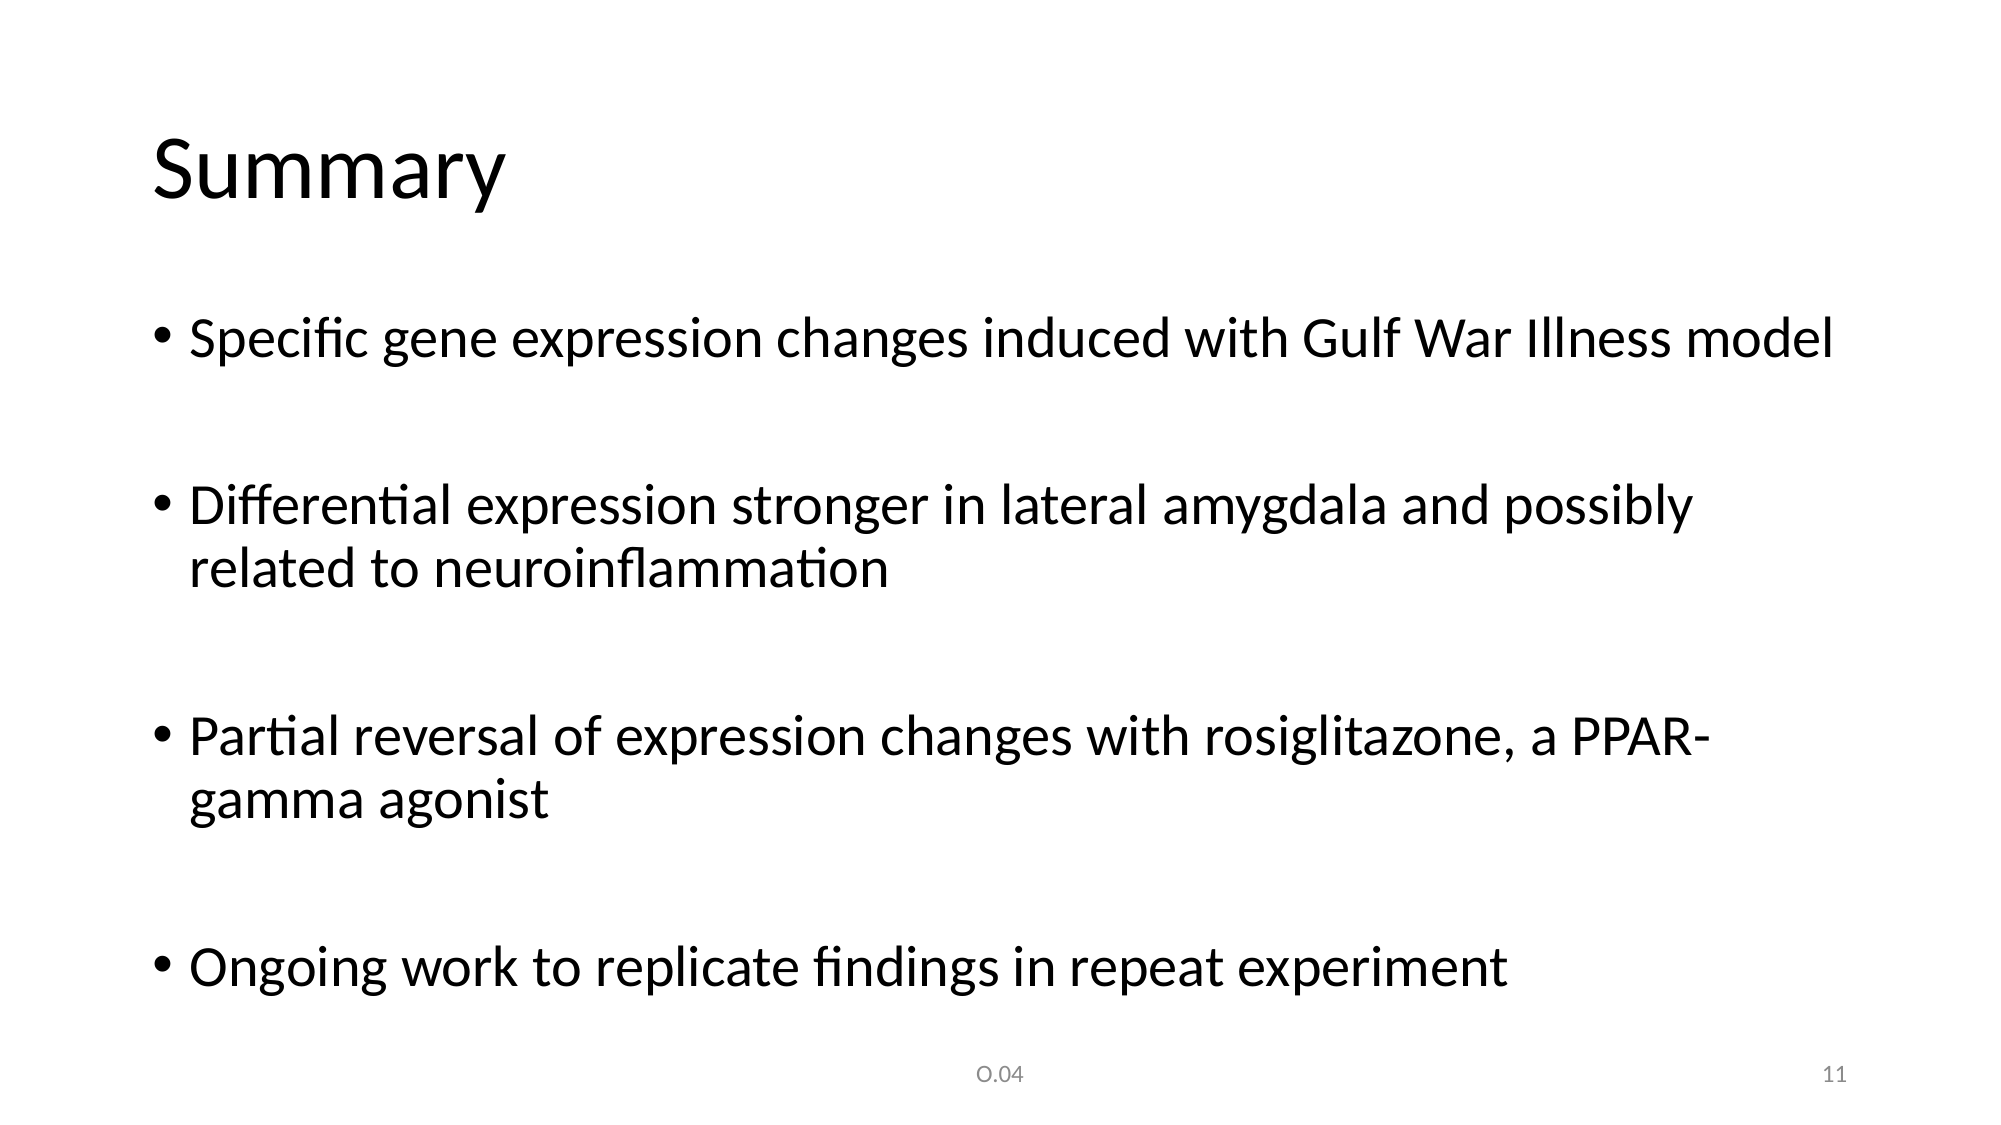

# Summary
Specific gene expression changes induced with Gulf War Illness model

Differential expression stronger in lateral amygdala and possibly related to neuroinflammation

Partial reversal of expression changes with rosiglitazone, a PPAR-gamma agonist

Ongoing work to replicate findings in repeat experiment
O.04
11